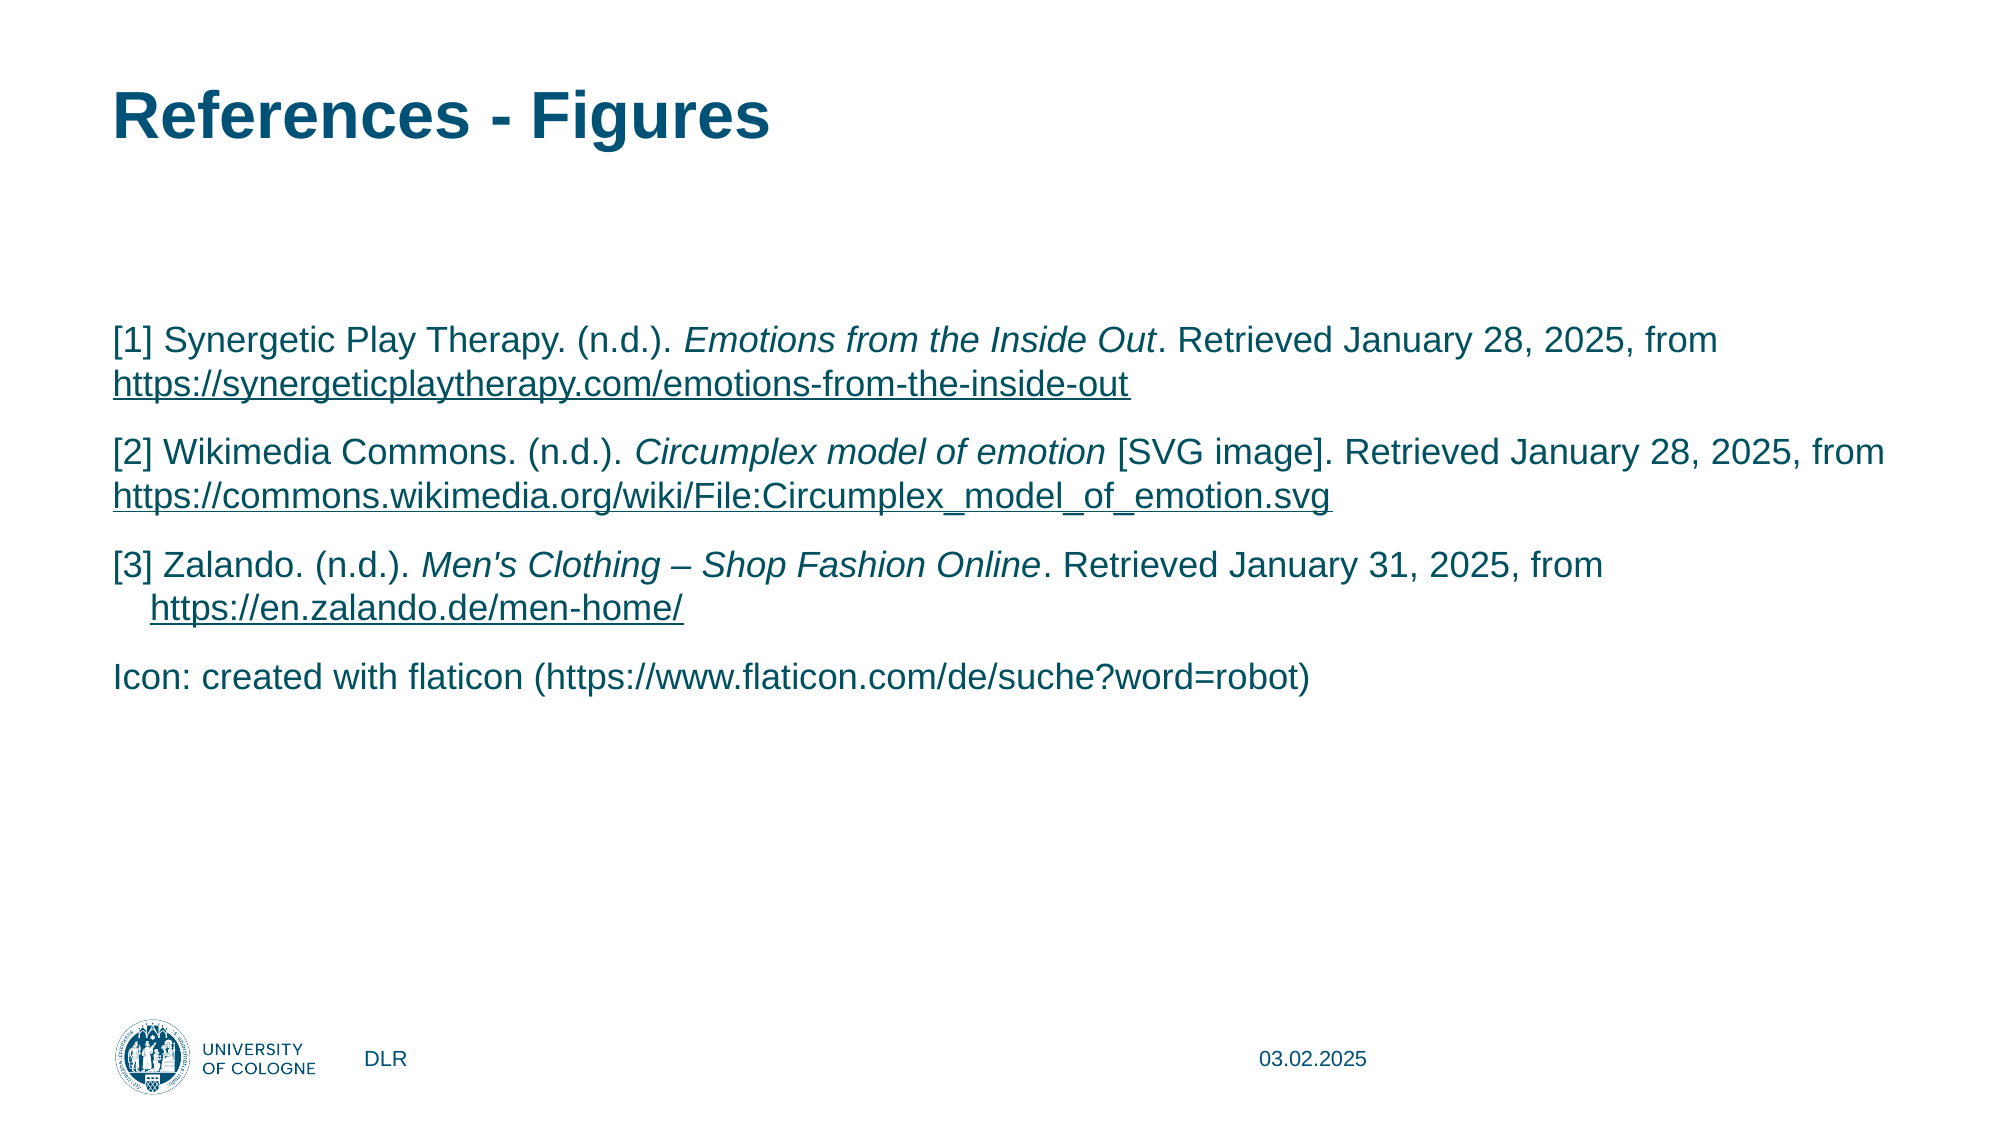

# References - Figures
[1] Synergetic Play Therapy. (n.d.). Emotions from the Inside Out. Retrieved January 28, 2025, from https://synergeticplaytherapy.com/emotions-from-the-inside-out
[2] Wikimedia Commons. (n.d.). Circumplex model of emotion [SVG image]. Retrieved January 28, 2025, from https://commons.wikimedia.org/wiki/File:Circumplex_model_of_emotion.svg
[3] Zalando. (n.d.). Men's Clothing – Shop Fashion Online. Retrieved January 31, 2025, from https://en.zalando.de/men-home/
Icon: created with flaticon (https://www.flaticon.com/de/suche?word=robot)

DLR
03.02.2025